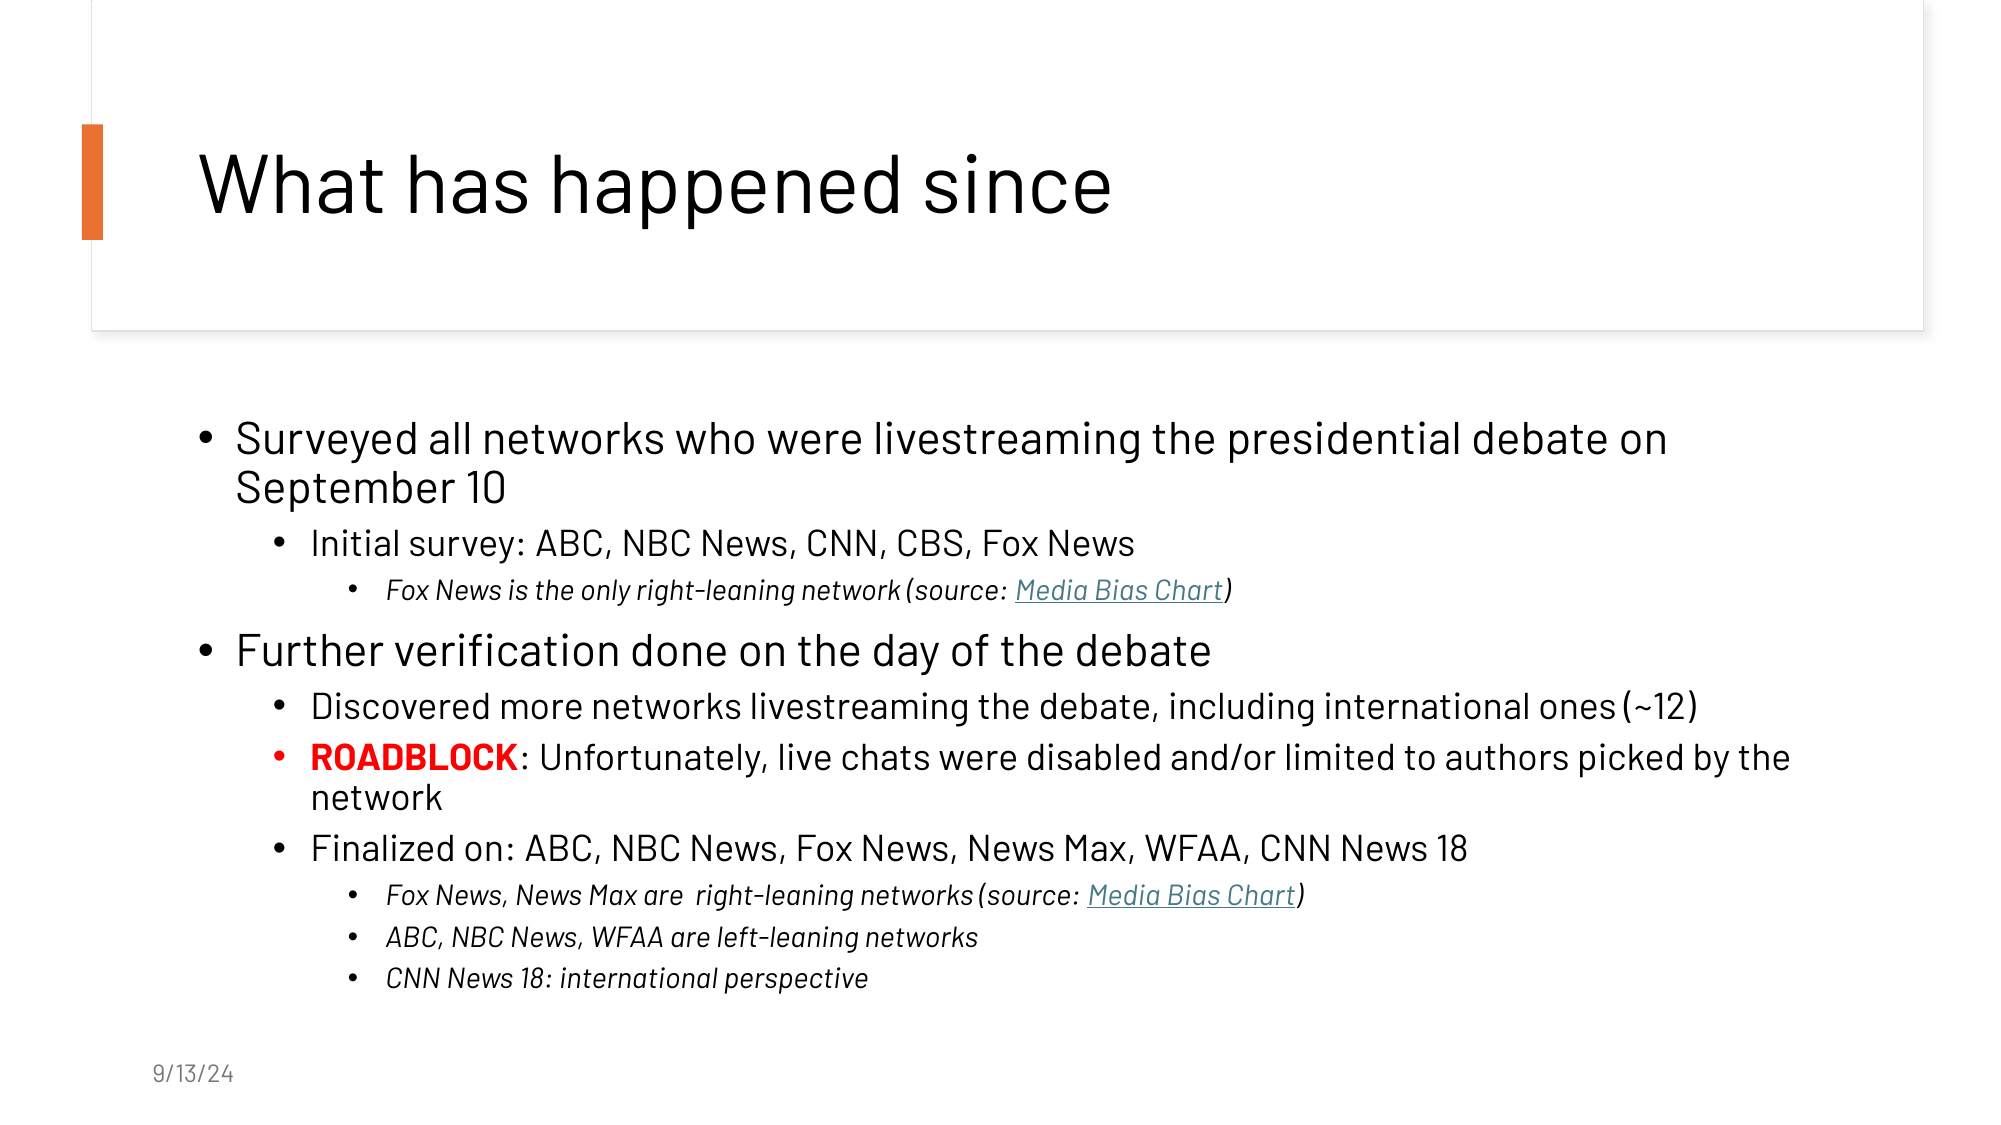

# What has happened since

Surveyed all networks who were livestreaming the presidential debate on September 10
Initial survey: ABC, NBC News, CNN, CBS, Fox News
Fox News is the only right-leaning network (source: Media Bias Chart)
Further verification done on the day of the debate
Discovered more networks livestreaming the debate, including international ones (~12)
ROADBLOCK: Unfortunately, live chats were disabled and/or limited to authors picked by the network
Finalized on: ABC, NBC News, Fox News, News Max, WFAA, CNN News 18
Fox News, News Max are  right-leaning networks (source: Media Bias Chart)
ABC, NBC News, WFAA are left-leaning networks
CNN News 18: international perspective

9/13/24
Vibe Check Progress Update